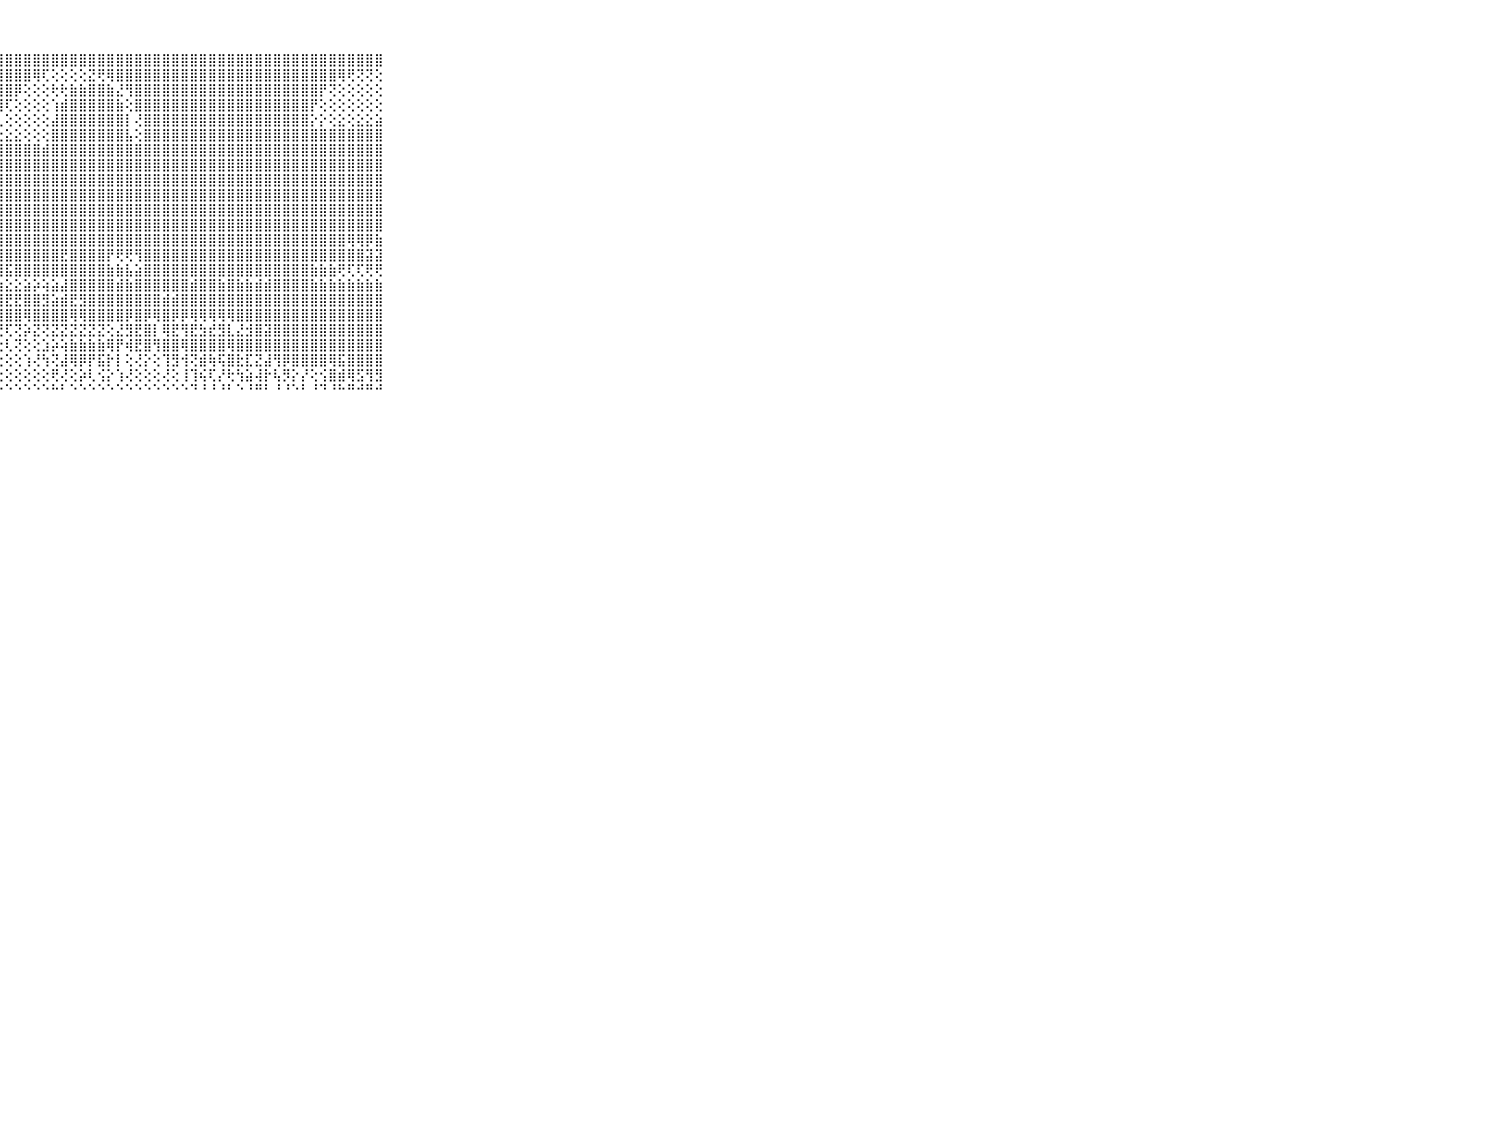

⠀⠀⠀⠀⠀⠀⠀⠀⠀⠀⠀⢸⣿⣿⣿⣿⣿⣿⣿⣿⣿⣿⣿⣿⣿⣿⣿⣿⣿⣿⣿⣿⣿⣿⣿⣿⣿⣿⣿⣿⣿⣿⣿⣿⣿⣿⣿⣿⣿⣿⣿⣿⣿⣿⣿⣿⣿⣿⣿⣿⣿⣿⣿⣿⣿⣿⣿⣿⣿⠀⠀⠀⠀⠀⠀⠀⠀⠀⠀⠀⠀
⠀⠀⠀⠀⠀⠀⠀⠀⠀⠀⠀⢸⣿⣿⣿⣿⣿⣿⣿⣿⣿⣿⣿⣿⣿⣿⣿⣿⣿⣿⣿⢿⢏⢕⢕⢕⢕⣝⢟⢿⣿⣿⣿⣿⣿⣿⣿⣿⣿⣿⣿⣿⣿⣿⣿⣿⣿⣿⣿⣿⣿⣿⣿⣿⢿⢟⢝⢝⢕⠀⠀⠀⠀⠀⠀⠀⠀⠀⠀⠀⠀
⠀⠀⠀⠀⠀⠀⠀⠀⠀⠀⠀⢸⣿⣿⣿⣿⣿⣿⣿⣿⣿⣿⣿⣿⣿⣿⣿⣿⣿⡿⢕⢕⢕⢗⢗⣷⣷⣿⣿⣷⣜⢻⣿⣿⣿⣿⣿⣿⣿⣿⣿⣿⣿⣿⣿⣿⣿⣿⣿⣿⣿⣿⡟⢝⢕⢕⢕⢕⢕⠀⠀⠀⠀⠀⠀⠀⠀⠀⠀⠀⠀
⠀⠀⠀⠀⠀⠀⠀⠀⠀⠀⠀⢸⣿⣿⣿⣿⣿⣿⣿⣿⣿⣿⣿⣿⣿⣿⣿⣿⢏⢕⢕⢕⢕⢱⣾⣿⣿⣿⣿⣿⣷⢕⣿⣿⣿⣿⣿⣿⣿⣿⣿⣿⣿⣿⣿⣿⣿⣿⣿⣿⣿⡟⢕⢕⢕⢕⢕⢕⢕⠀⠀⠀⠀⠀⠀⠀⠀⠀⠀⠀⠀
⠀⠀⠀⠀⠀⠀⠀⠀⠀⠀⠀⢸⣿⣿⣿⣿⣿⣿⣿⣿⣿⣿⣿⣿⣿⣿⣿⢇⢕⢕⢕⢕⢕⣼⣿⣿⣿⣿⣿⣿⣿⡇⢜⣿⣿⣿⣿⣿⣿⣿⣿⣿⣿⣿⣿⣿⣿⣿⣿⣿⣿⡕⡕⢕⣕⢕⣕⣕⣵⠀⠀⠀⠀⠀⠀⠀⠀⠀⠀⠀⠀
⠀⠀⠀⠀⠀⠀⠀⠀⠀⠀⠀⢜⣻⣿⣿⣿⣿⣿⣿⣿⣿⣿⣿⣿⣿⣿⣿⣕⣕⣕⢕⢕⢕⣿⣿⣿⣿⣿⣿⣿⣿⣧⢕⣿⣿⣿⣿⣿⣿⣿⣿⣿⣿⣿⣿⣿⣿⣿⣿⣿⣿⣿⣿⣿⣿⣿⣿⣿⣿⠀⠀⠀⠀⠀⠀⠀⠀⠀⠀⠀⠀
⠀⠀⠀⠀⠀⠀⠀⠀⠀⠀⠀⢕⣿⡿⣿⣿⢟⢝⢟⢇⣹⣿⣿⣿⣿⣿⣿⣿⣿⣿⣿⣿⣾⣿⣿⣿⣿⣿⣿⣿⣿⣿⣿⣿⣿⣿⣿⣿⣿⣿⣿⣿⣿⣿⣿⣿⣿⣿⣿⣿⣿⣿⣿⣿⣿⣿⣿⣿⣿⠀⠀⠀⠀⠀⠀⠀⠀⠀⠀⠀⠀
⠀⠀⠀⠀⠀⠀⠀⠀⠀⠀⠀⢜⣗⡕⡝⢕⢕⢕⢕⢱⢿⣿⡿⢿⢿⣿⣿⣿⣿⣿⣿⣿⣿⣿⣿⣿⣿⣿⣿⣿⣿⣿⣿⣿⣿⣿⣿⣿⣿⣿⣿⣿⣿⣿⣿⣿⣿⣿⣿⣿⣿⣿⣿⣿⣿⣿⣿⣿⣿⠀⠀⠀⠀⠀⠀⠀⠀⠀⠀⠀⠀
⠀⠀⠀⠀⠀⠀⠀⠀⠀⠀⠀⢸⣿⣿⢝⢕⢕⢕⢕⢕⢕⢕⢕⢕⣼⣿⣿⣿⣿⣿⣿⣿⣿⣿⣿⣿⣿⣿⣿⣿⣿⣿⣿⣿⣿⣿⣿⣿⣿⣿⣿⣿⣿⣿⣿⣿⣿⣿⣿⣿⣿⣿⣿⣿⣿⣿⣿⣿⣿⠀⠀⠀⠀⠀⠀⠀⠀⠀⠀⠀⠀
⠀⠀⠀⠀⠀⠀⠀⠀⠀⠀⠀⢸⣿⣿⡝⢕⢕⢕⢕⢕⢕⣱⣷⣿⣿⣿⣿⣿⣿⣿⣿⣿⣿⣿⣿⣿⣿⣿⣿⣿⣿⣿⣿⣿⣿⣿⣿⣿⣿⣿⣿⣿⣿⣿⣿⣿⣿⣿⣿⣿⣿⣿⣿⣿⣿⣿⣿⣿⣿⠀⠀⠀⠀⠀⠀⠀⠀⠀⠀⠀⠀
⠀⠀⠀⠀⠀⠀⠀⠀⠀⠀⠀⢸⣿⢟⢕⢕⢑⢕⢕⢕⣷⣿⣿⣿⣿⣿⣿⣿⣿⣿⣿⣿⣿⣿⣿⣿⣿⣿⣿⣿⣿⣿⣿⣿⣿⣿⣿⣿⣿⣿⣿⣿⣿⣿⣿⣿⣿⣿⣿⣿⣿⣿⣿⣿⣿⣿⣿⣿⣿⠀⠀⠀⠀⠀⠀⠀⠀⠀⠀⠀⠀
⠀⠀⠀⠀⠀⠀⠀⠀⠀⠀⠀⠜⠕⢕⢕⢕⢕⣕⡕⢕⢸⣿⣿⣿⣿⣿⣿⣿⣿⣿⣿⣿⣿⣿⣿⣿⣿⣿⣿⣿⣿⣿⣿⣿⣿⣿⣿⣿⣿⣿⣿⣿⣿⣿⣿⣿⣿⣿⣿⣿⣿⣿⣿⣿⣿⣿⣿⣿⣿⠀⠀⠀⠀⠀⠀⠀⠀⠀⠀⠀⠀
⠀⠀⠀⠀⠀⠀⠀⠀⠀⠀⠀⠀⢕⣰⣷⣾⣿⣿⣿⣽⣵⡜⢿⣿⣿⣿⣿⣿⣿⣿⣿⣿⣿⣿⣿⣿⣿⣿⣿⣿⣿⣿⣿⣿⣿⣿⣿⣿⣿⣿⣿⣿⣿⣿⣿⣿⣿⣿⣿⣿⣿⣿⣿⣿⣿⢿⢿⡿⣷⠀⠀⠀⠀⠀⠀⠀⠀⠀⠀⠀⠀
⠀⠀⠀⠀⠀⠀⠀⠀⠀⠀⠀⠀⢸⣿⣿⣿⣿⣿⣿⣿⣿⣿⣷⣜⢻⣿⣿⣿⣿⣿⣿⣿⣿⣿⣟⣿⣿⣿⣿⡟⢟⢟⢻⣿⣿⣿⣿⣿⣿⣿⣿⣿⣿⣿⣿⣿⣿⣿⣿⣿⣿⣿⣿⣿⣿⣿⣿⣽⣽⠀⠀⠀⠀⠀⠀⠀⠀⠀⠀⠀⠀
⠀⠀⠀⠀⠀⠀⠀⠀⠀⠀⠀⠔⢕⠝⢻⢿⢿⣿⣿⣿⣿⣿⣿⣿⣷⢟⢟⢻⣯⣿⣿⣿⣿⣿⣿⣿⣿⣿⣿⣷⣷⣧⣵⣿⣿⣿⣿⣿⣿⣿⣿⣿⣿⣿⣿⣿⣿⣿⣿⣿⣿⣷⣷⣷⢟⢏⢏⢟⢟⠀⠀⠀⠀⠀⠀⠀⠀⠀⠀⠀⠀
⠀⠀⠀⠀⠀⠀⠀⠀⠀⠀⠀⢄⢠⢔⢅⣕⣜⣝⣜⣝⣫⡵⣜⣕⣽⣱⣱⣱⣕⣕⣵⡵⢵⣵⣼⣿⣿⣿⣿⣿⣾⣷⣿⣿⣿⣿⣿⣿⣾⣿⣿⣷⣿⣷⣷⣾⣾⣿⣿⣿⣿⣷⣷⣷⣷⣷⣷⣷⣷⠀⠀⠀⠀⠀⠀⠀⠀⠀⠀⠀⠀
⠀⠀⠀⠀⠀⠀⠀⠀⠀⠀⠀⢸⣽⣽⣟⡿⢿⢿⢟⣳⢿⢟⢿⣿⣿⣟⣿⣿⣟⣟⣿⣿⣻⣵⣾⣟⣻⣿⣿⣿⣿⣿⣿⣿⣿⣾⣾⣿⣿⣿⣿⣿⣿⣿⣿⣿⣿⣿⣿⣿⣿⣿⣿⣿⣿⣿⣿⣿⣿⠀⠀⠀⠀⠀⠀⠀⠀⠀⠀⠀⠀
⠀⠀⠀⠀⠀⠀⠀⠀⠀⠀⠀⢸⣿⣿⣿⣿⣿⣿⣿⣿⣿⣿⣿⣿⣿⡿⣿⣿⣿⣿⢿⣿⣿⣿⣿⢿⢿⣿⣿⣿⣿⡿⣿⡿⢿⣿⡿⡿⢿⢿⢿⢿⢿⣿⣿⣿⣿⣿⣿⣿⣿⣿⣿⣿⣿⣿⣿⣿⣿⠀⠀⠀⠀⠀⠀⠀⠀⠀⠀⠀⠀
⠀⠀⠀⠀⠀⠀⠀⠀⠀⠀⠀⠜⢿⢿⢿⢿⢿⢟⢿⢿⢝⢟⢏⢝⢝⢏⢝⢝⢏⢝⡵⣝⢝⣝⣝⣝⣝⣝⣝⢕⣜⣻⣟⣿⡇⢿⣟⢻⣟⣳⣞⣻⣇⣜⣺⣿⣽⣿⣿⣿⣿⣿⣿⣿⣿⣿⣿⣿⣿⠀⠀⠀⠀⠀⠀⠀⠀⠀⠀⠀⠀
⠀⠀⠀⠀⠀⠀⠀⠀⠀⠀⠀⢕⢕⢕⢕⢕⢕⢕⢕⢕⢕⢕⢕⢕⢕⢕⢇⢕⢇⢝⢕⢕⣱⡵⢵⣷⣷⣷⣷⢿⡟⢾⣟⣿⢻⣿⣿⢿⣿⣿⣿⣿⢿⣿⣿⣿⣿⣿⣿⣿⣿⣿⣿⣿⣿⣿⣿⣿⣿⠀⠀⠀⠀⠀⠀⠀⠀⠀⠀⠀⠀
⠀⠀⠀⠀⠀⠀⠀⠀⠀⠀⠀⠕⢕⢕⣵⡵⢵⢗⢇⢕⢜⢕⢕⢱⢫⢕⢫⢕⢕⢕⢱⢜⢳⢝⣼⢿⡿⡟⣯⡗⡇⢕⢜⡕⢕⢹⣻⢺⢝⣾⢷⢯⣿⣗⣏⣝⣼⢻⡿⣿⣿⣿⣿⢿⣯⣿⣿⣿⣿⠀⠀⠀⠀⠀⠀⠀⠀⠀⠀⠀⠀
⠀⠀⠀⠀⠀⠀⠀⠀⠀⠀⠀⢀⢕⢕⢕⢕⢕⢵⢕⢕⢕⢕⢕⢕⢕⢕⢕⢕⢕⢕⢕⢕⢕⢟⢜⢕⡵⢇⢪⡕⢱⢜⢕⢕⢕⢜⢕⢸⢹⢮⢏⡜⢗⢳⣵⢼⡗⢧⡻⡕⡜⢕⢪⣿⣾⢿⣫⢻⣻⠀⠀⠀⠀⠀⠀⠀⠀⠀⠀⠀⠀
⠀⠀⠀⠀⠀⠀⠀⠀⠀⠀⠀⠑⠑⠑⠑⠑⠑⠑⠑⠑⠑⠑⠑⠑⠑⠑⠑⠑⠑⠑⠑⠑⠑⠓⠃⠑⠑⠑⠑⠑⠑⠑⠑⠑⠑⠑⠑⠑⠙⠘⠘⠘⠃⠑⠘⠛⠃⠘⠘⠑⠃⠘⠙⠘⠓⠛⠚⠛⠚⠀⠀⠀⠀⠀⠀⠀⠀⠀⠀⠀⠀